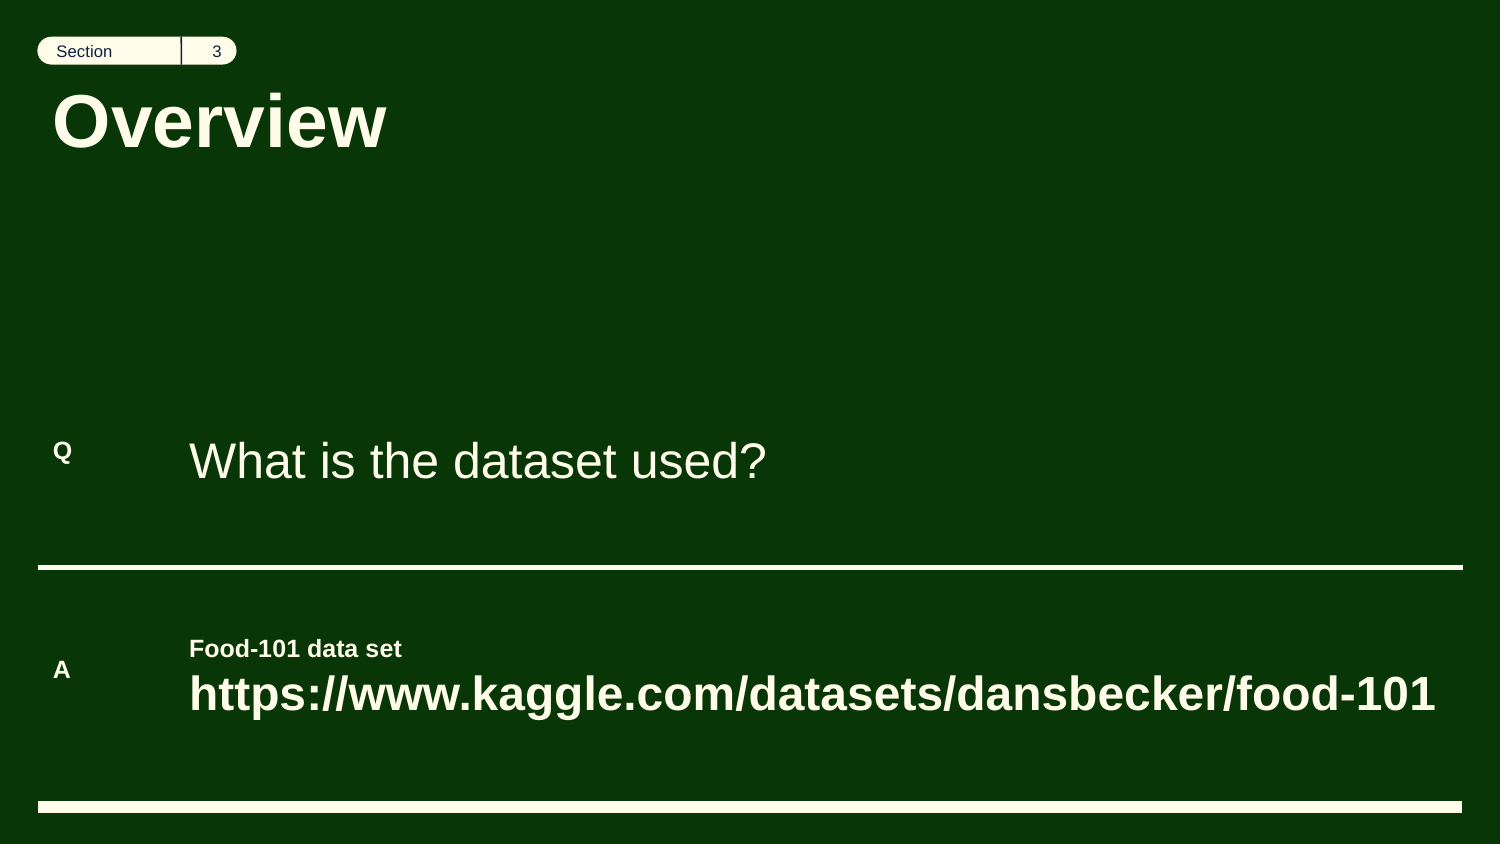

3
Section
12
Section
# Overview
What is the dataset used?
Q
Food-101 data set https://www.kaggle.com/datasets/dansbecker/food-101
A